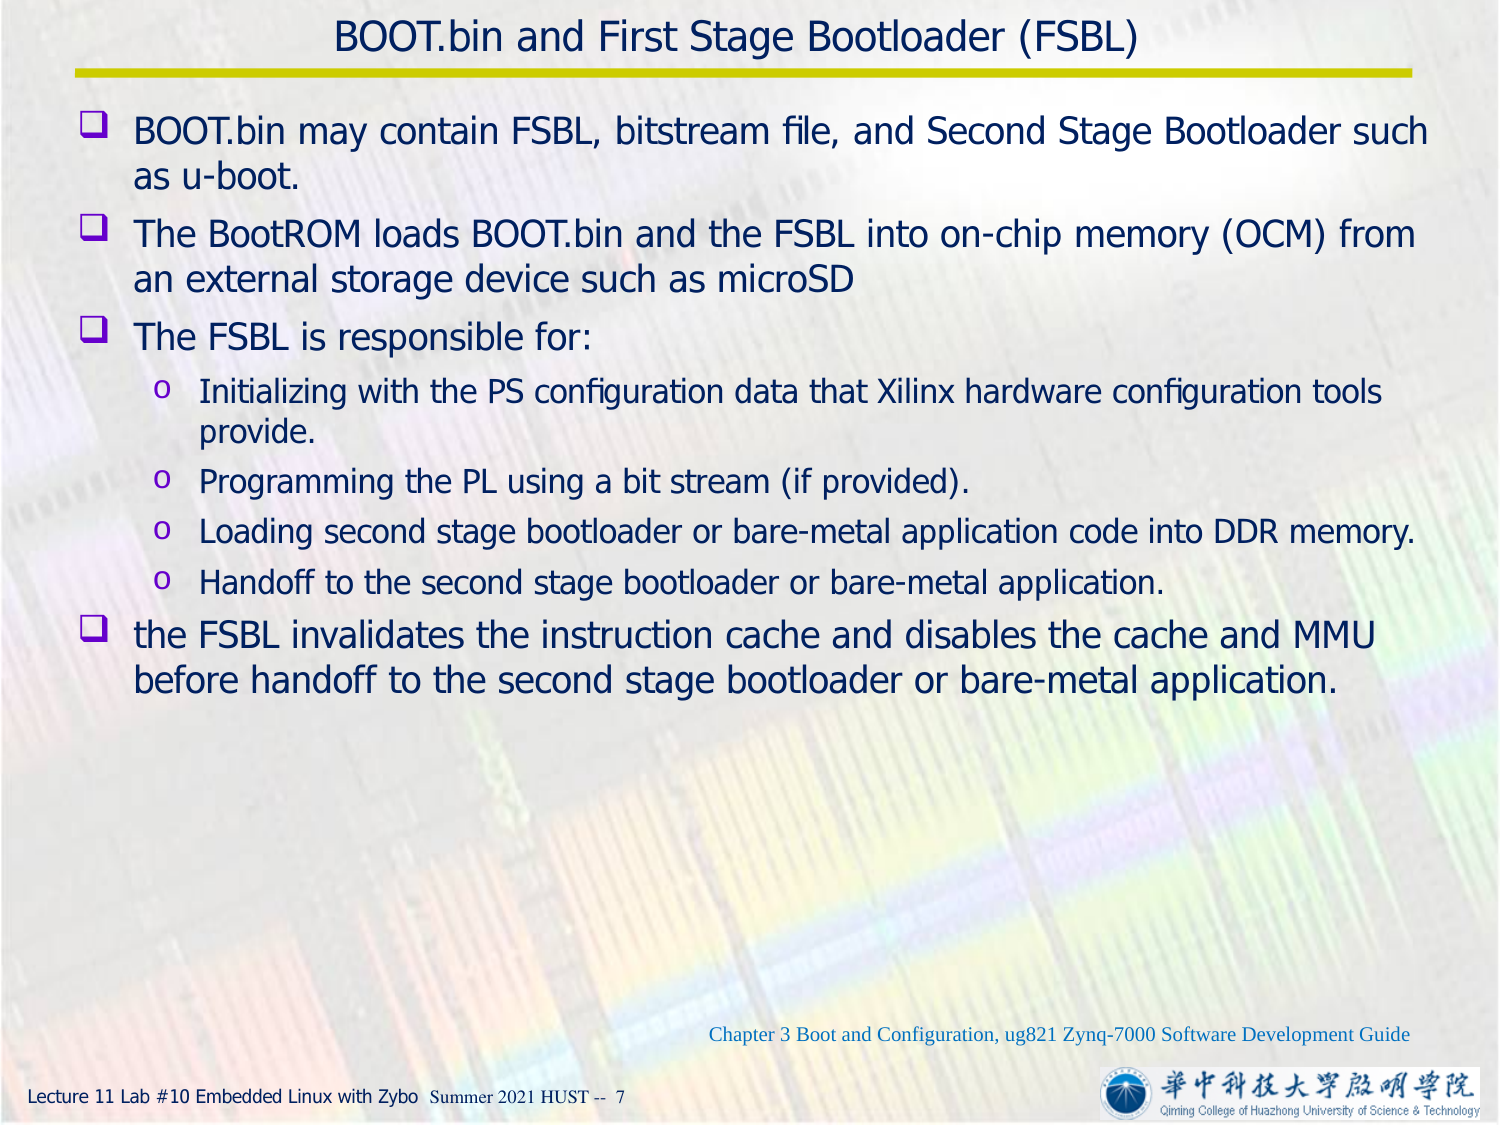

# BOOT.bin and First Stage Bootloader (FSBL)
BOOT.bin may contain FSBL, bitstream file, and Second Stage Bootloader such as u-boot.
The BootROM loads BOOT.bin and the FSBL into on-chip memory (OCM) from an external storage device such as microSD
The FSBL is responsible for:
Initializing with the PS configuration data that Xilinx hardware configuration tools provide.
Programming the PL using a bit stream (if provided).
Loading second stage bootloader or bare-metal application code into DDR memory.
Handoff to the second stage bootloader or bare-metal application.
the FSBL invalidates the instruction cache and disables the cache and MMU before handoff to the second stage bootloader or bare-metal application.
Chapter 3 Boot and Configuration, ug821 Zynq-7000 Software Development Guide